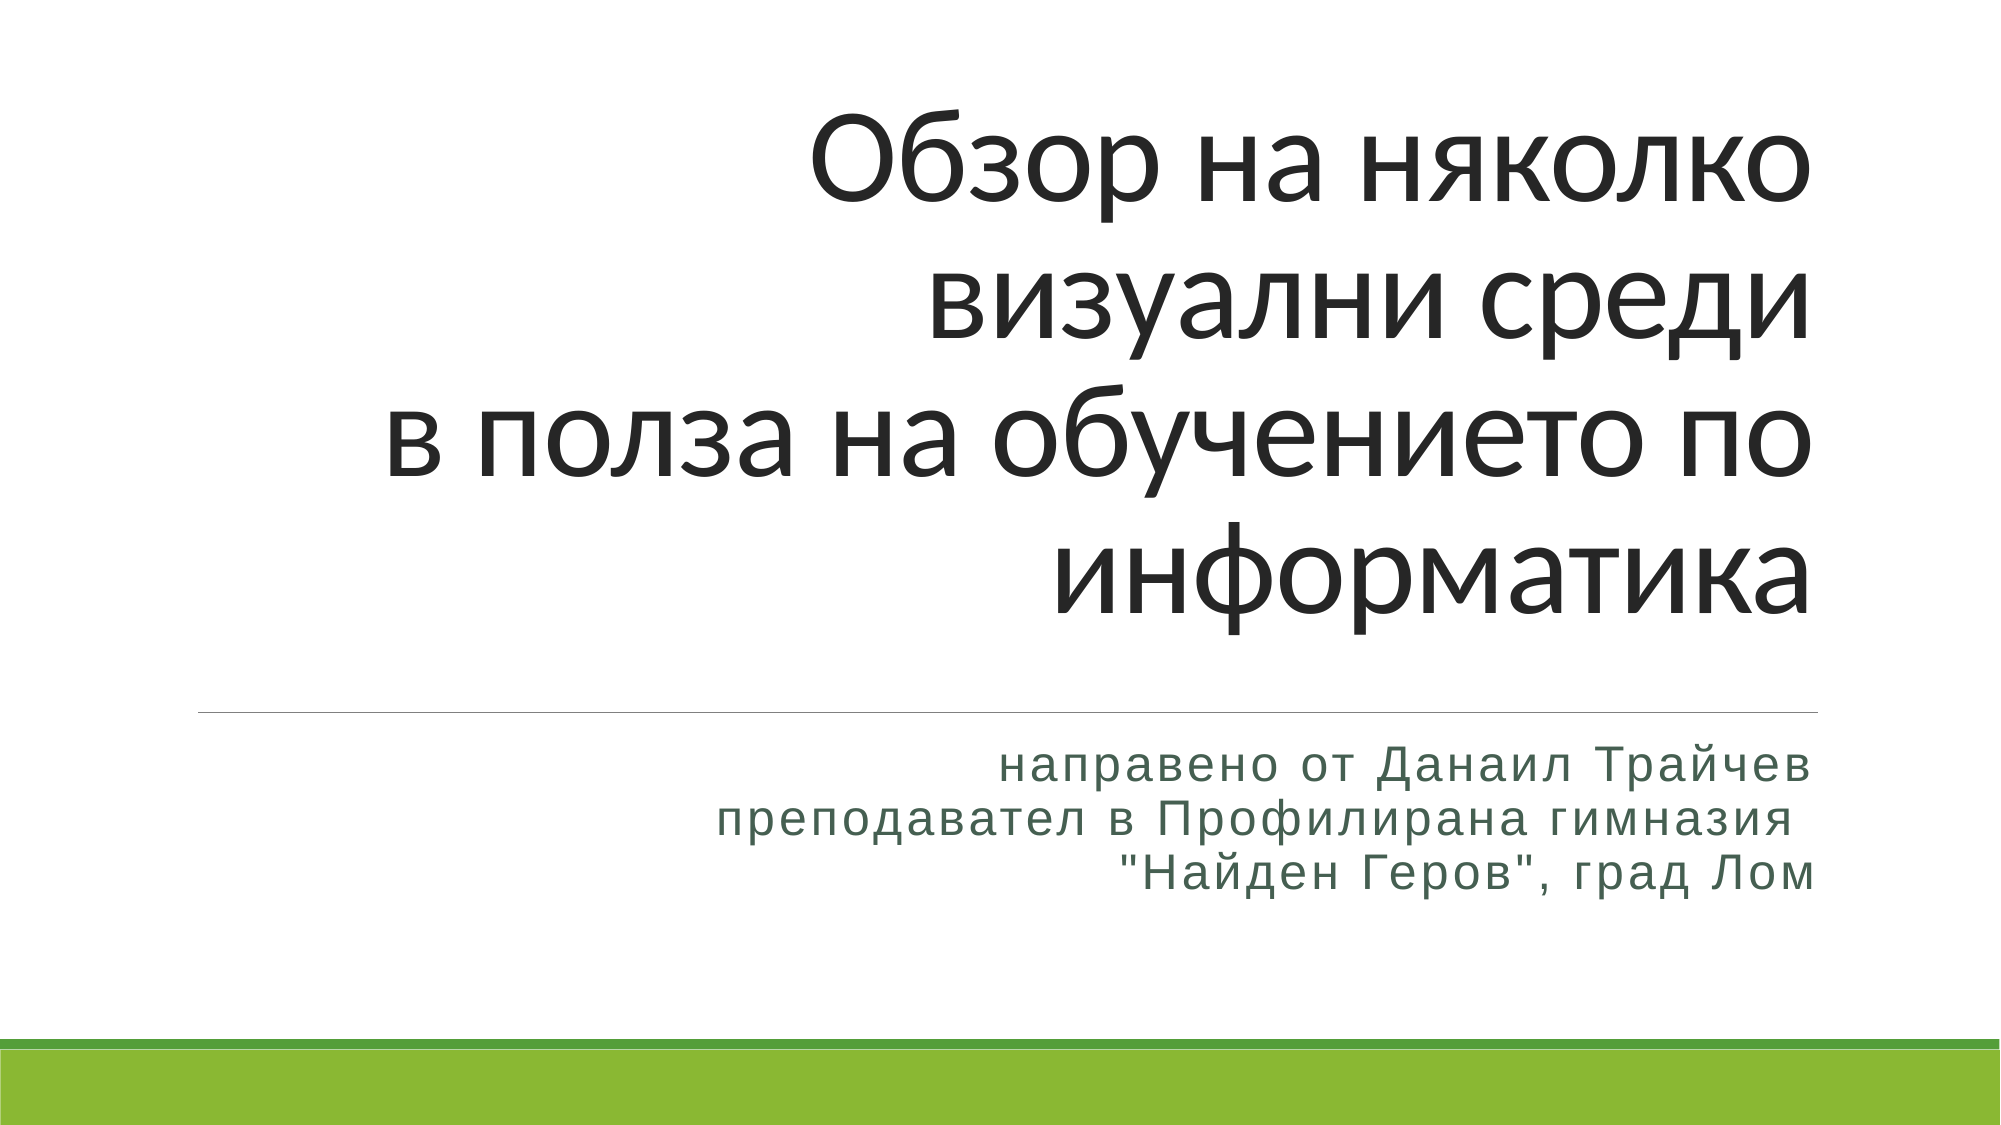

# Обзор на няколко визуални среди в полза на обучението по информатика
направено от Данаил Трайчев
преподавател в Профилирана гимназия
"Найден Геров", град Лом